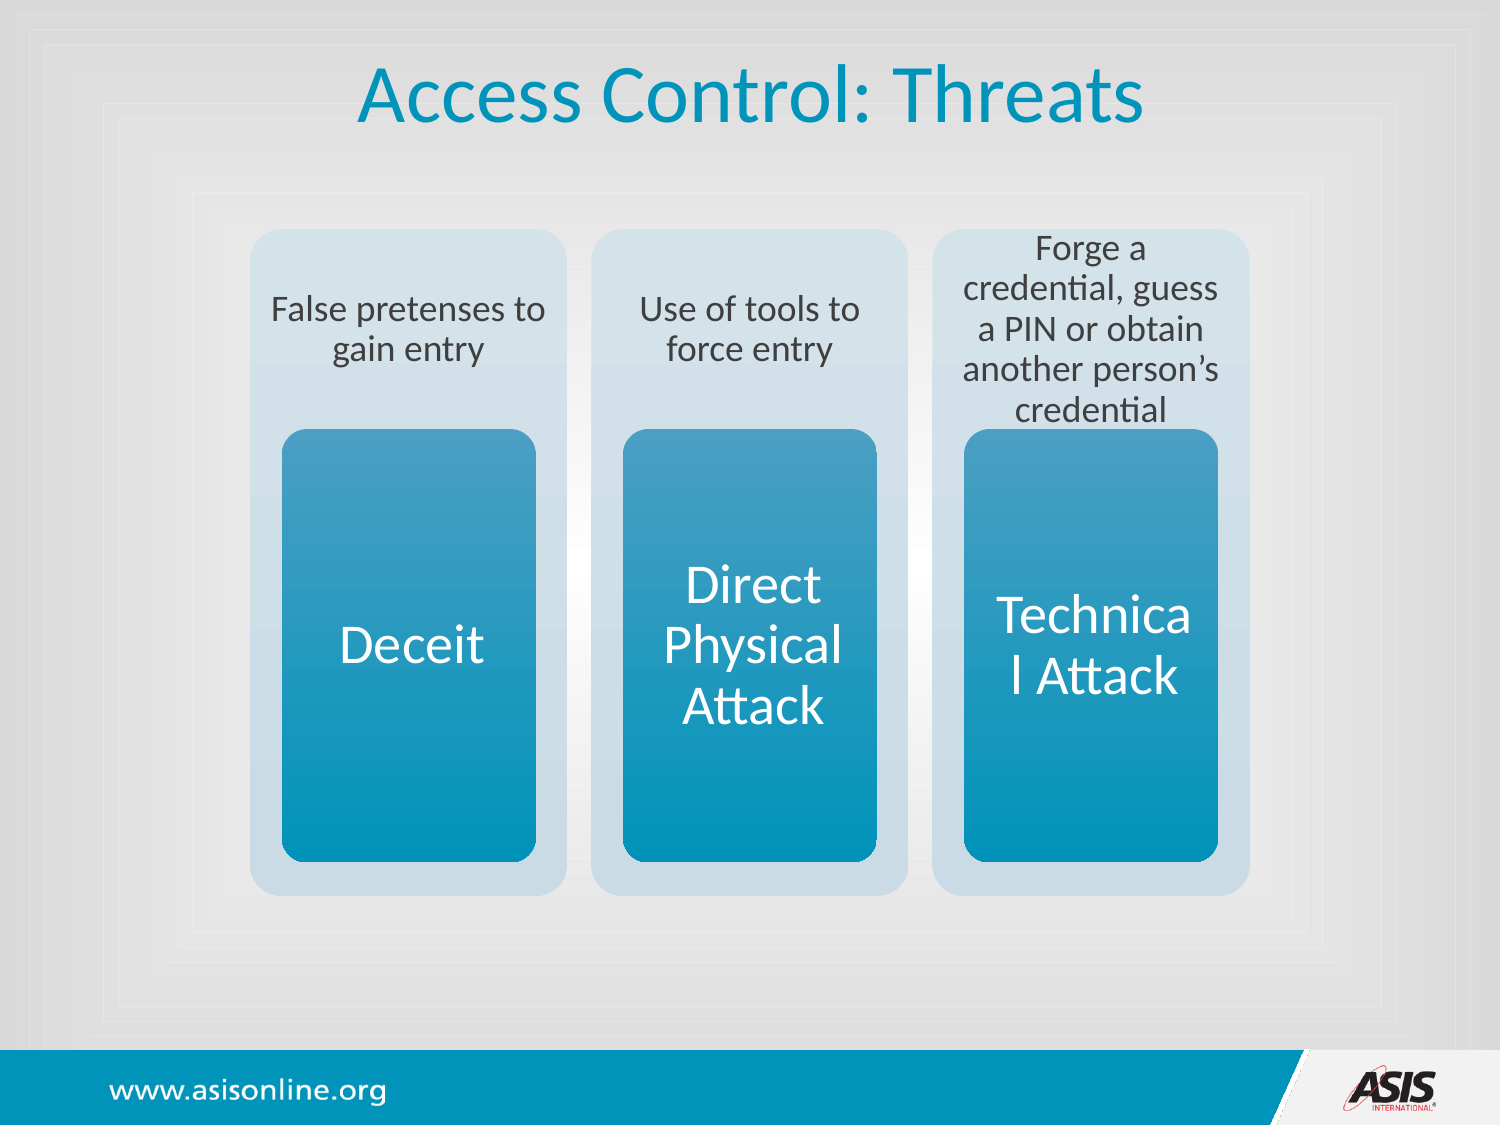

Access Control: Threats
False pretenses to gain entry
Deceit
Use of tools to force entry
Direct Physical Attack
Forge a credential, guess a PIN or obtain another person’s credential
Technical Attack